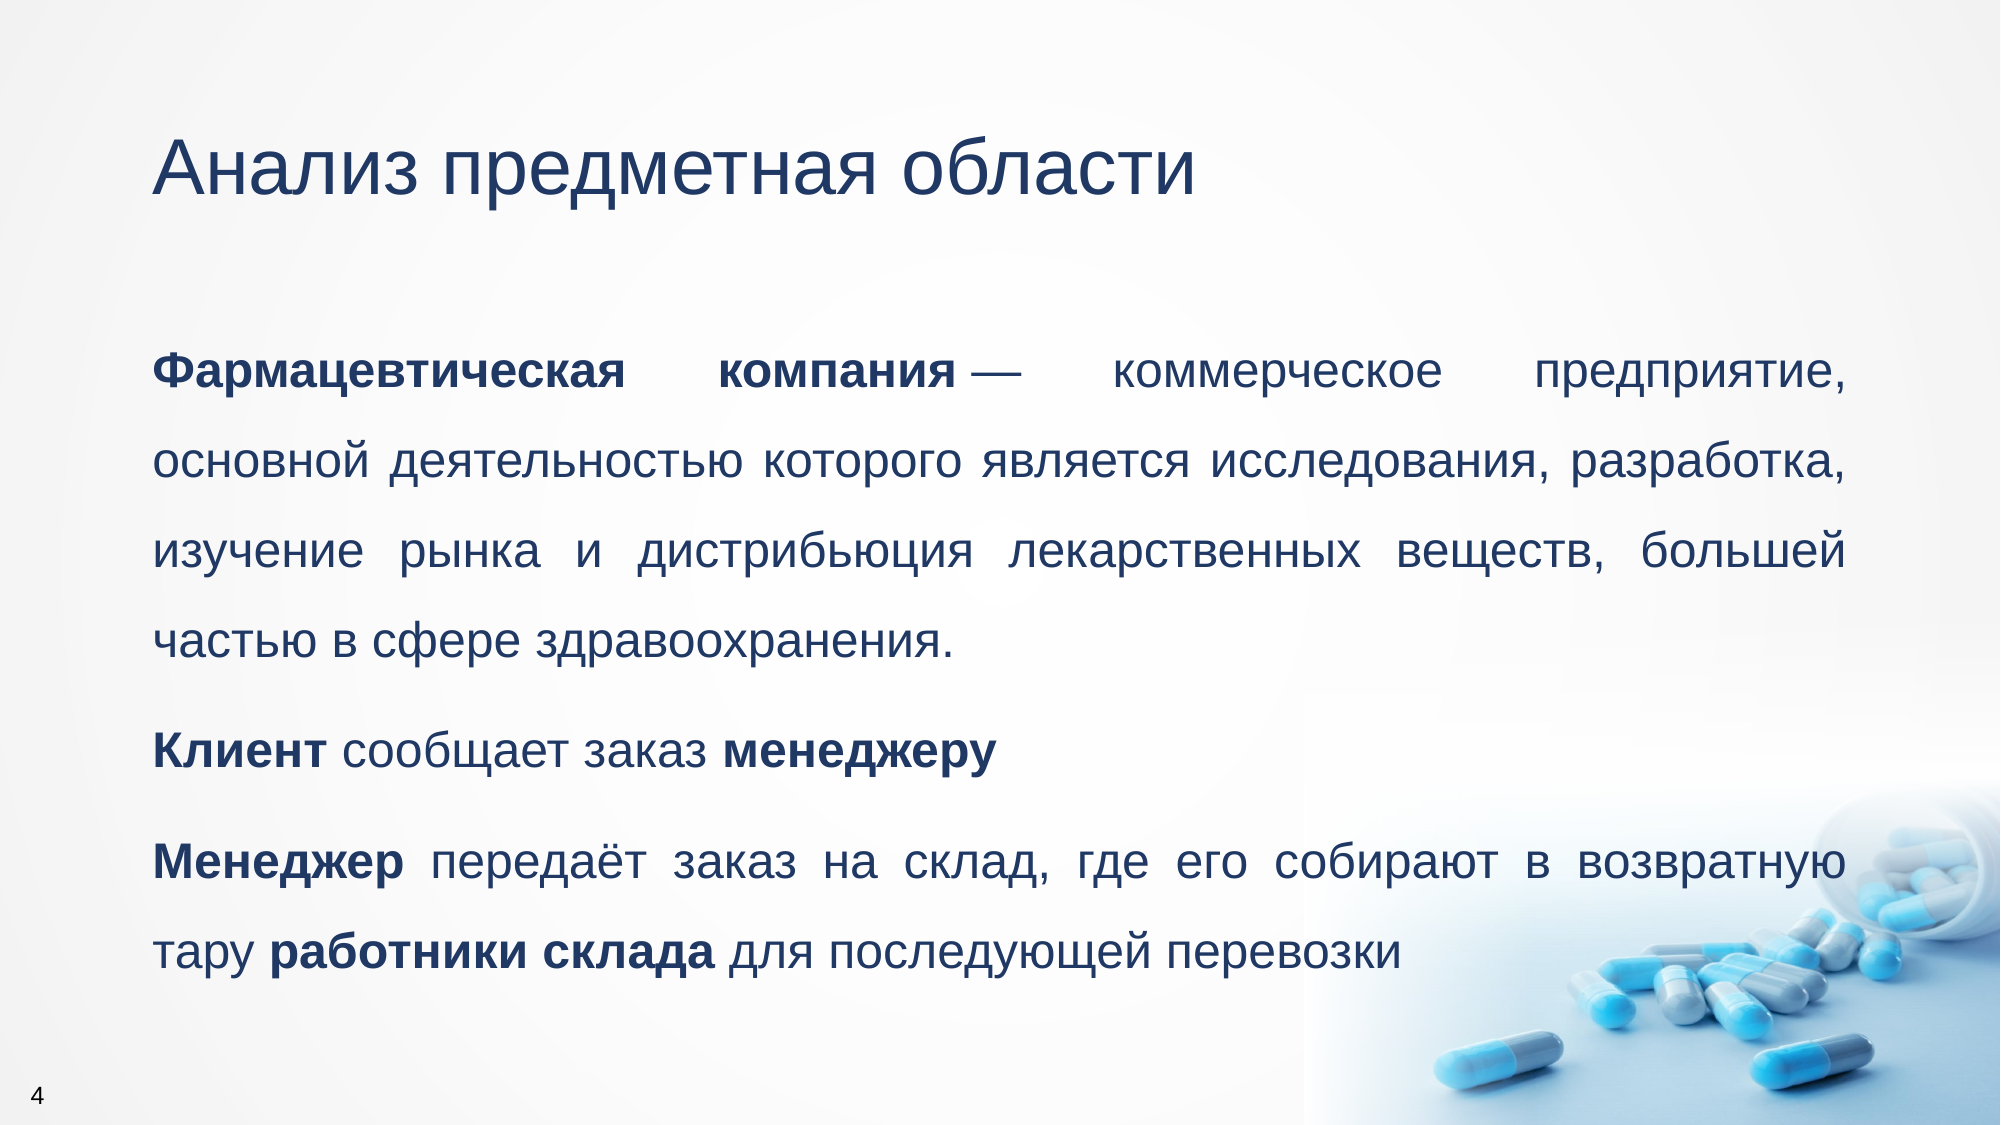

# Анализ предметная области
Фармацевтическая компания — коммерческое предприятие, основной деятельностью которого является исследования, разработка, изучение рынка и дистрибьюция лекарственных веществ, большей частью в сфере здравоохранения.
Клиент сообщает заказ менеджеру
Менеджер передаёт заказ на склад, где его собирают в возвратную тару работники склада для последующей перевозки
4